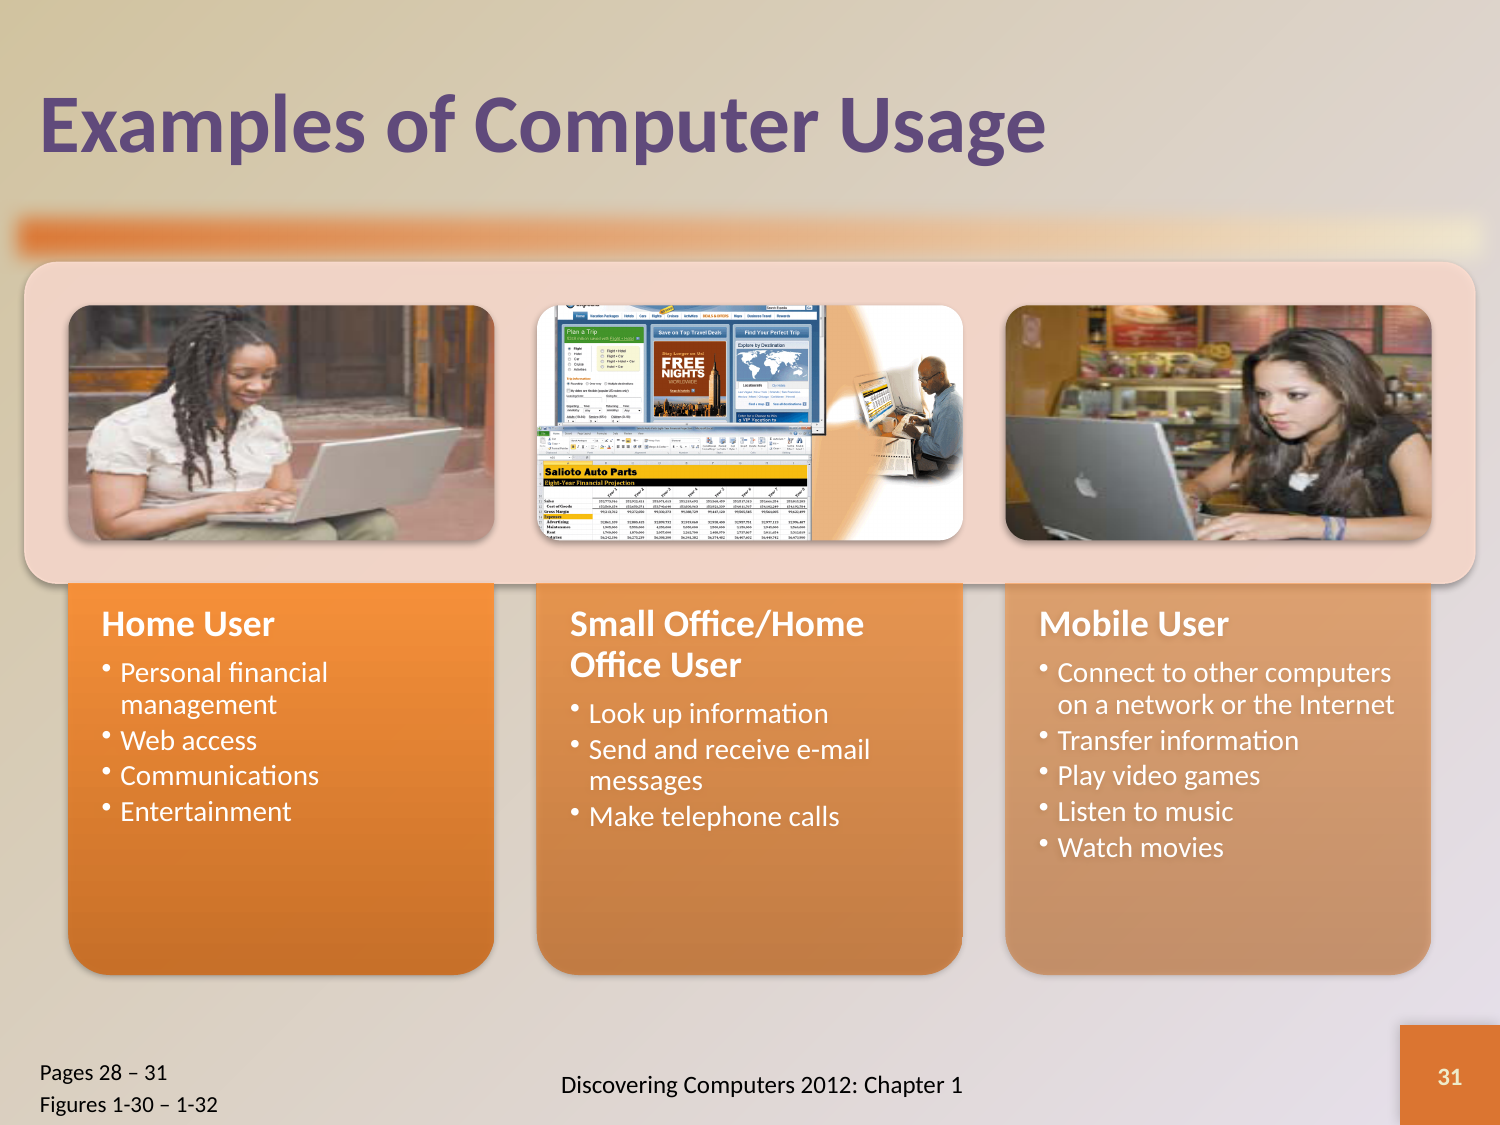

# Examples of Computer Usage
Home User
Personal financial management
Web access
Communications
Entertainment
Small Office/Home Office User
Look up information
Send and receive e-mail messages
Make telephone calls
Mobile User
Connect to other computers on a network or the Internet
Transfer information
Play video games
Listen to music
Watch movies

31
Discovering Computers 2012: Chapter 1
Pages 28 – 31
Figures 1-30 – 1-32